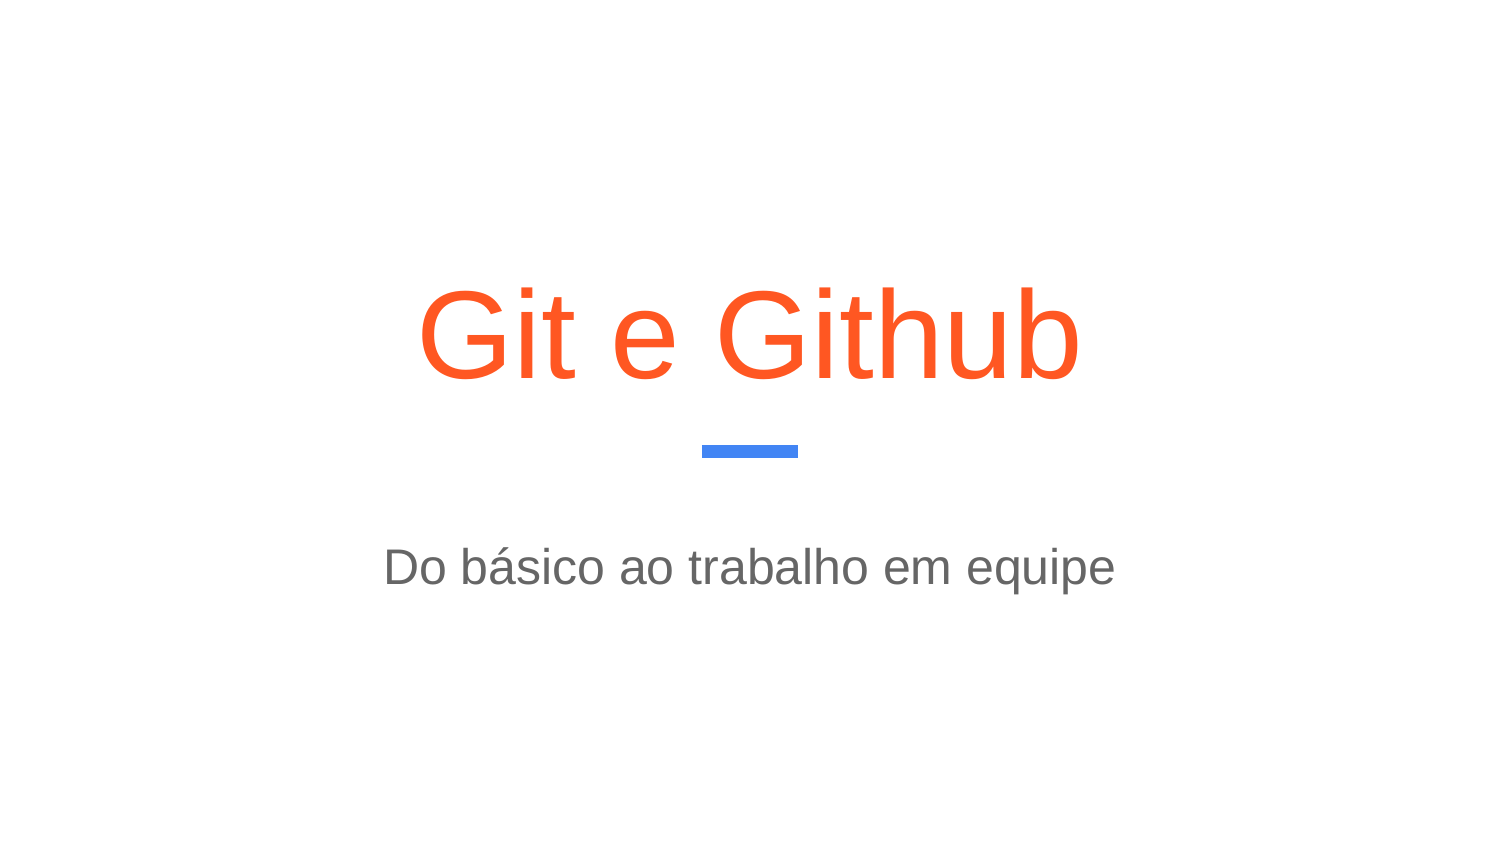

# Git e Github
Do básico ao trabalho em equipe